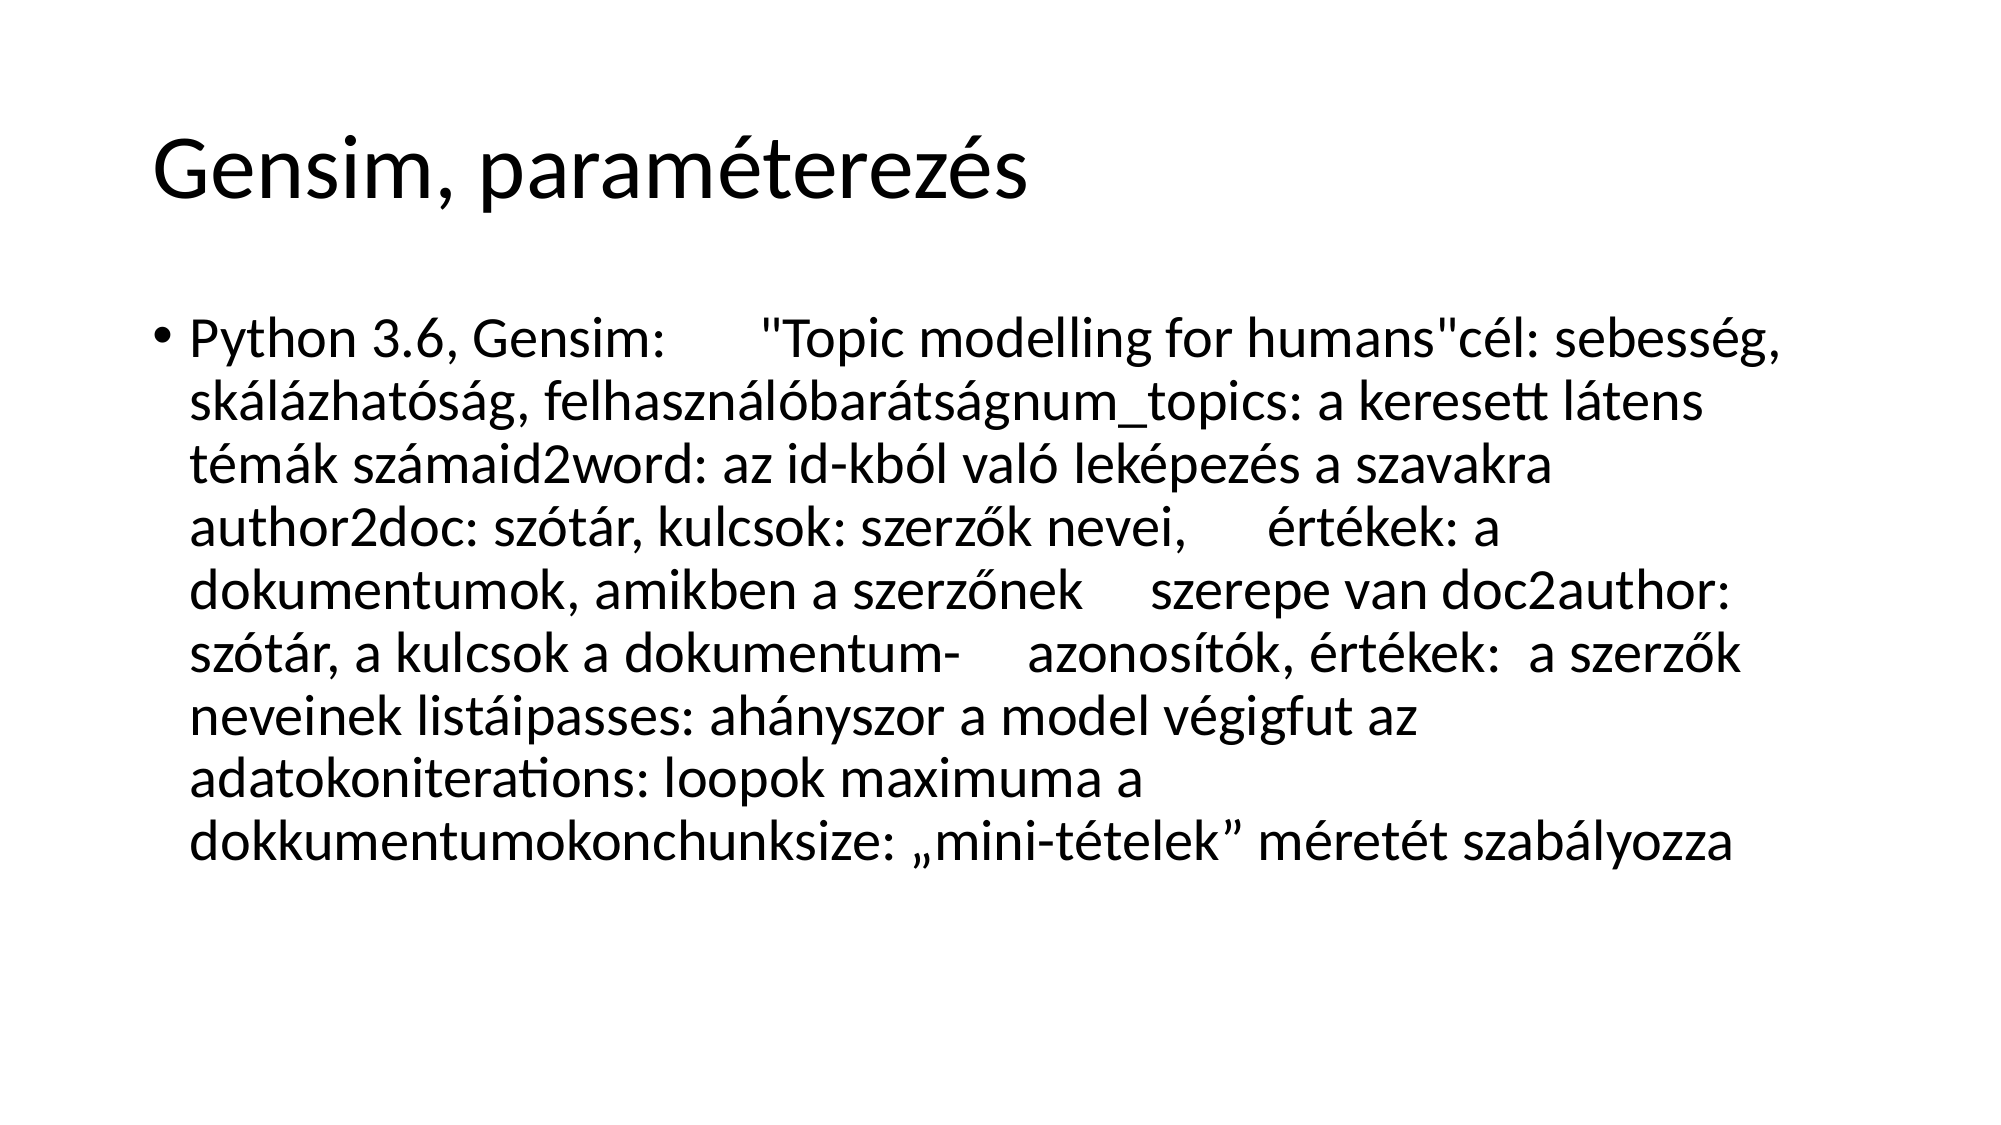

# Gensim, paraméterezés
Python 3.6, Gensim:       "Topic modelling for humans"cél: sebesség, skálázhatóság, felhasználóbarátságnum_topics: a keresett látens témák számaid2word: az id-kból való leképezés a szavakra author2doc: szótár, kulcsok: szerzők nevei,      értékek: a dokumentumok, amikben a szerzőnek     szerepe van doc2author: szótár, a kulcsok a dokumentum-     azonosítók, értékek:  a szerzők neveinek listáipasses: ahányszor a model végigfut az adatokoniterations: loopok maximuma a dokkumentumokonchunksize: „mini-tételek” méretét szabályozza